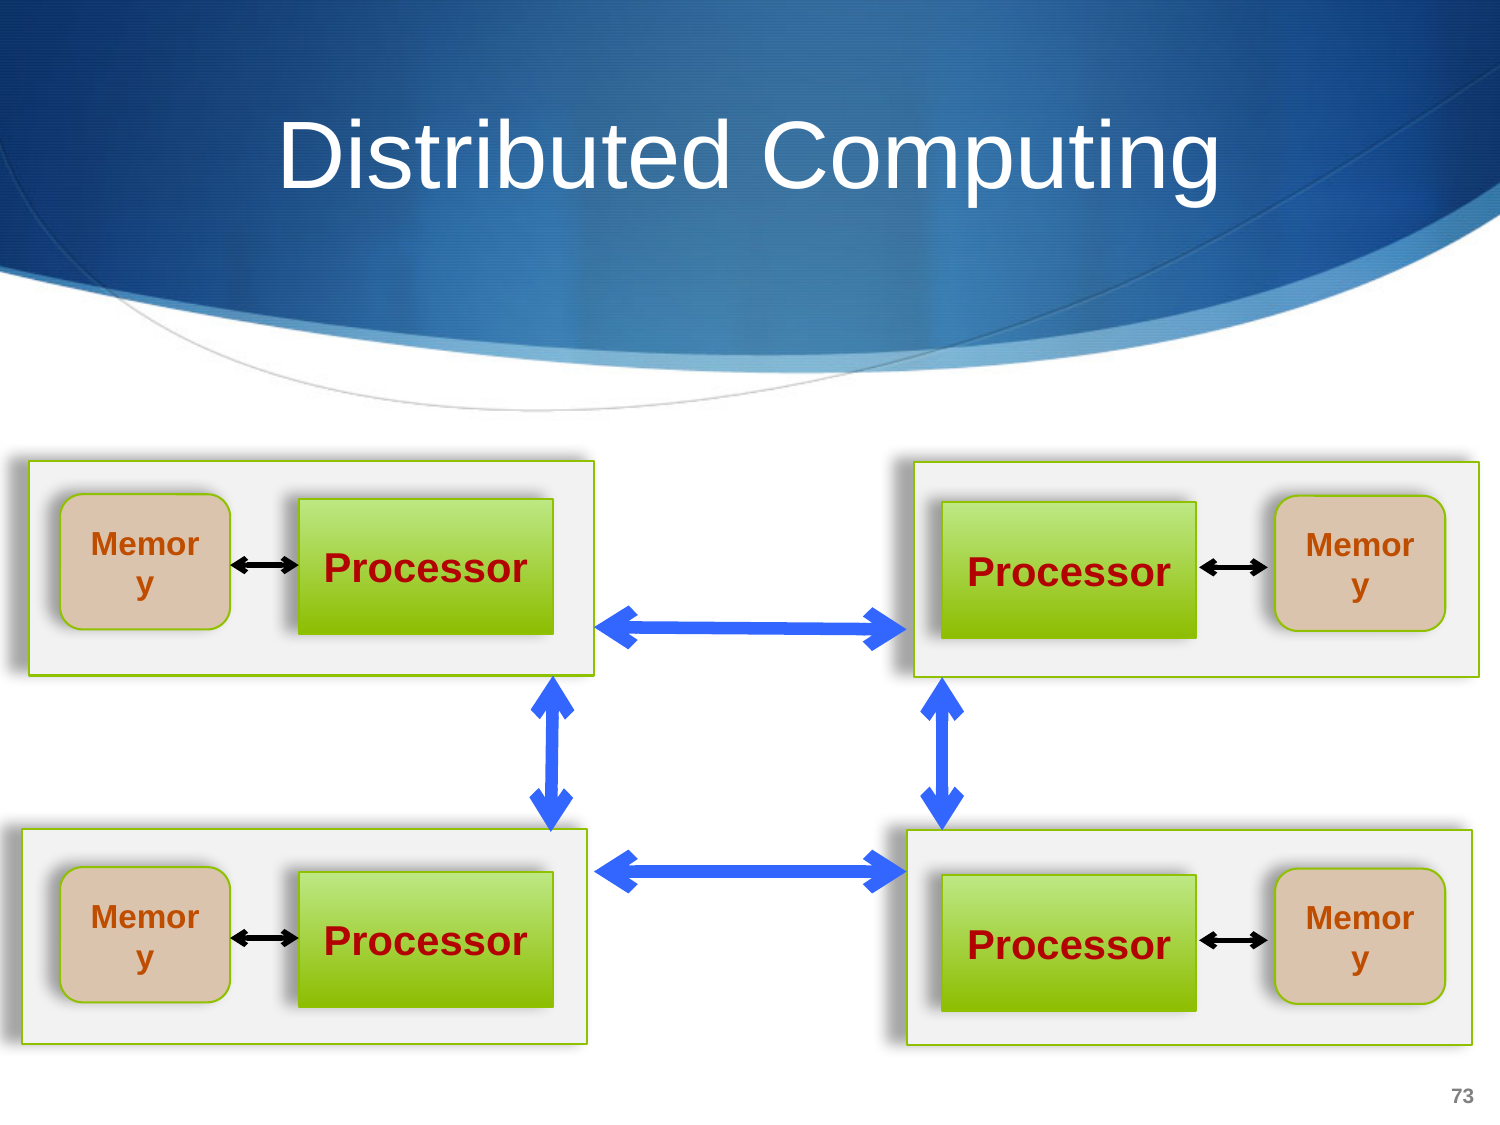

# Distributed Computing

Memory
Memory
Processor
Processor

Memory
Memory
Processor
Processor
73